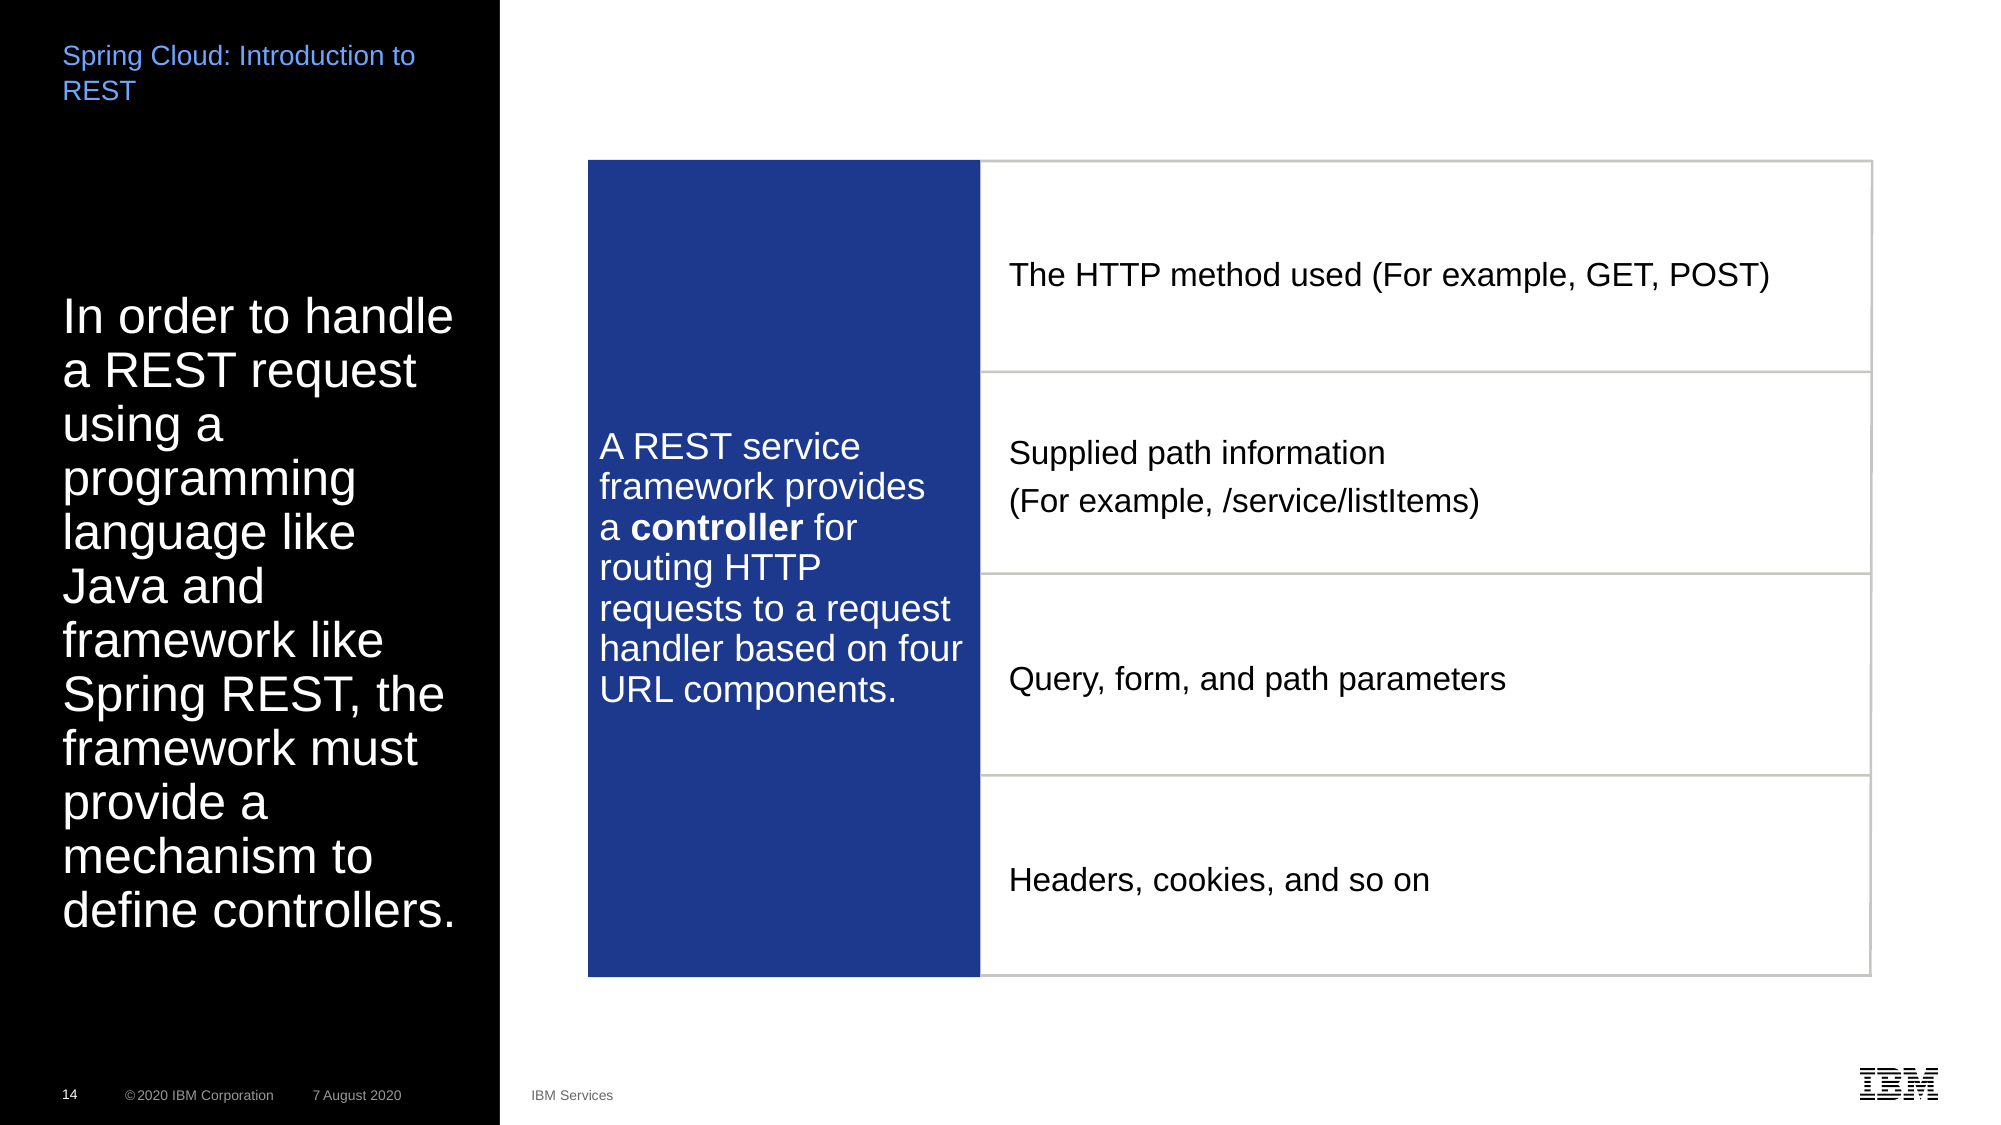

Spring Cloud: Introduction to REST
A REST service framework provides
a controller for routing HTTP requests to a request handler based on four URL components.

The HTTP method used (For example, GET, POST)

Supplied path information
(For example, /service/listItems)

Query, form, and path parameters

Headers, cookies, and so on

# In order to handle a REST request using a programming language like Java and framework like Spring REST, the framework must provide a mechanism to define controllers.